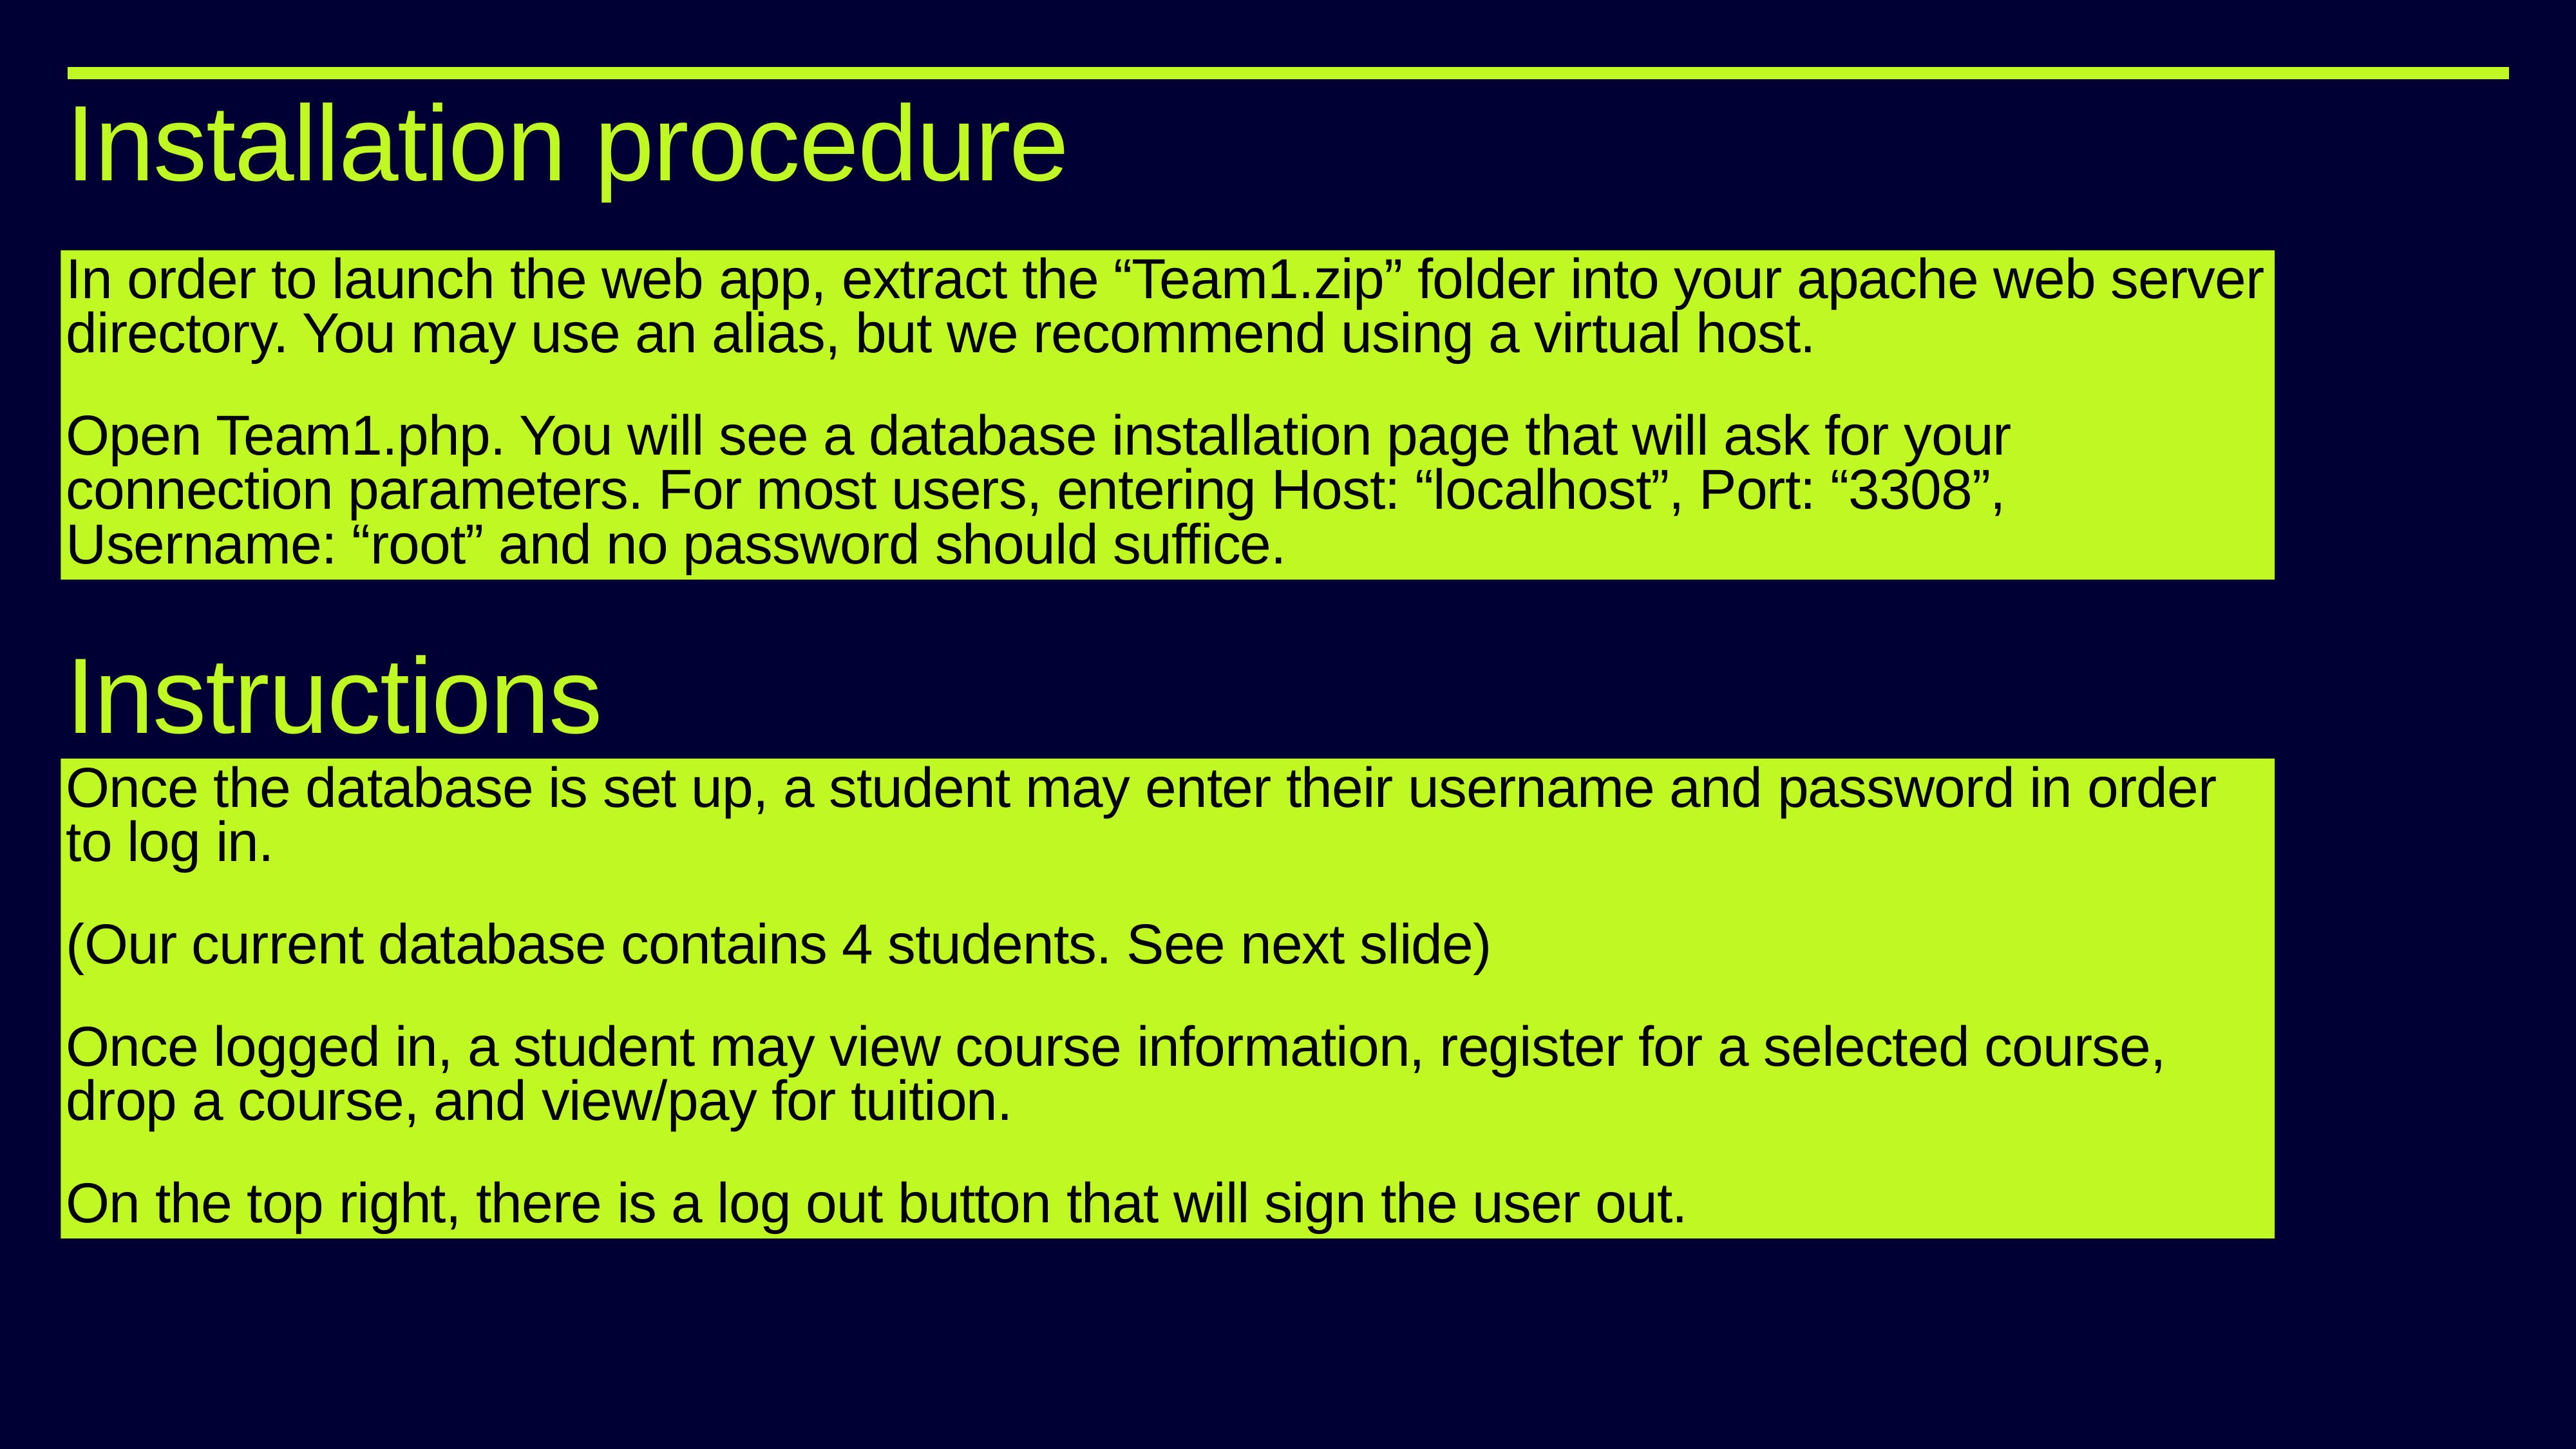

# Installation procedure
In order to launch the web app, extract the “Team1.zip” folder into your apache web server directory. You may use an alias, but we recommend using a virtual host.
Open Team1.php. You will see a database installation page that will ask for your connection parameters. For most users, entering Host: “localhost”, Port: “3308”, Username: “root” and no password should suffice.
Instructions
Once the database is set up, a student may enter their username and password in order to log in.
(Our current database contains 4 students. See next slide)
Once logged in, a student may view course information, register for a selected course, drop a course, and view/pay for tuition.
On the top right, there is a log out button that will sign the user out.